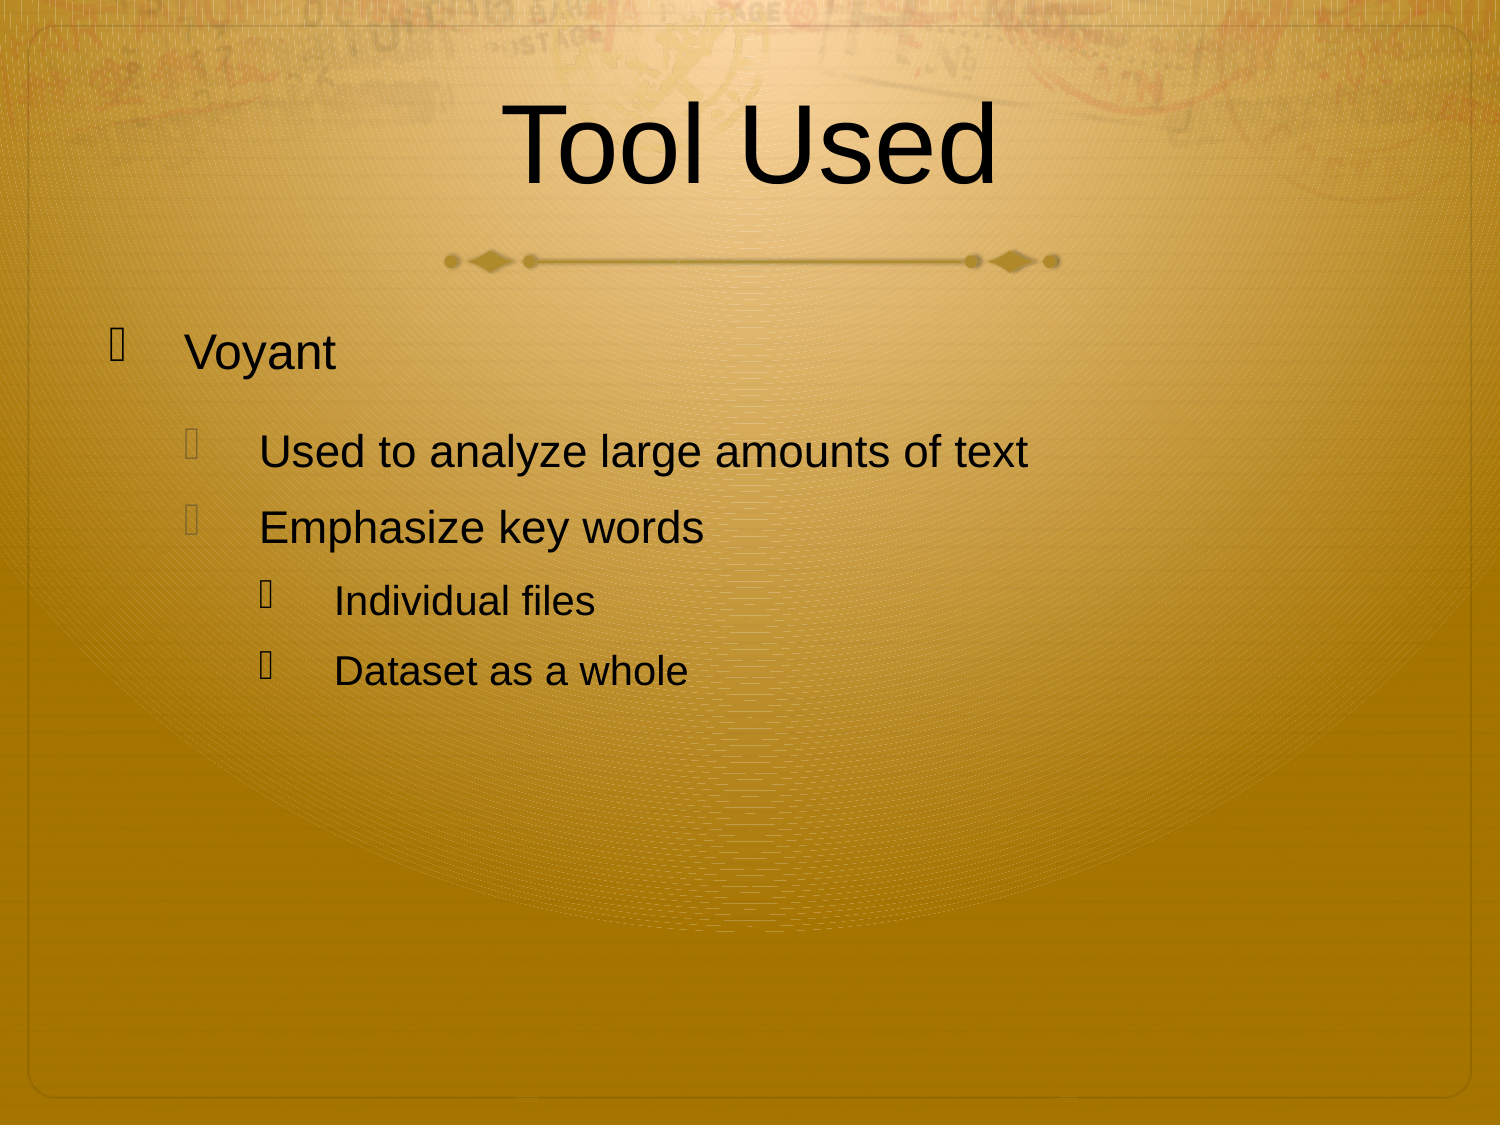

# Tool Used
Voyant
Used to analyze large amounts of text
Emphasize key words
Individual files
Dataset as a whole